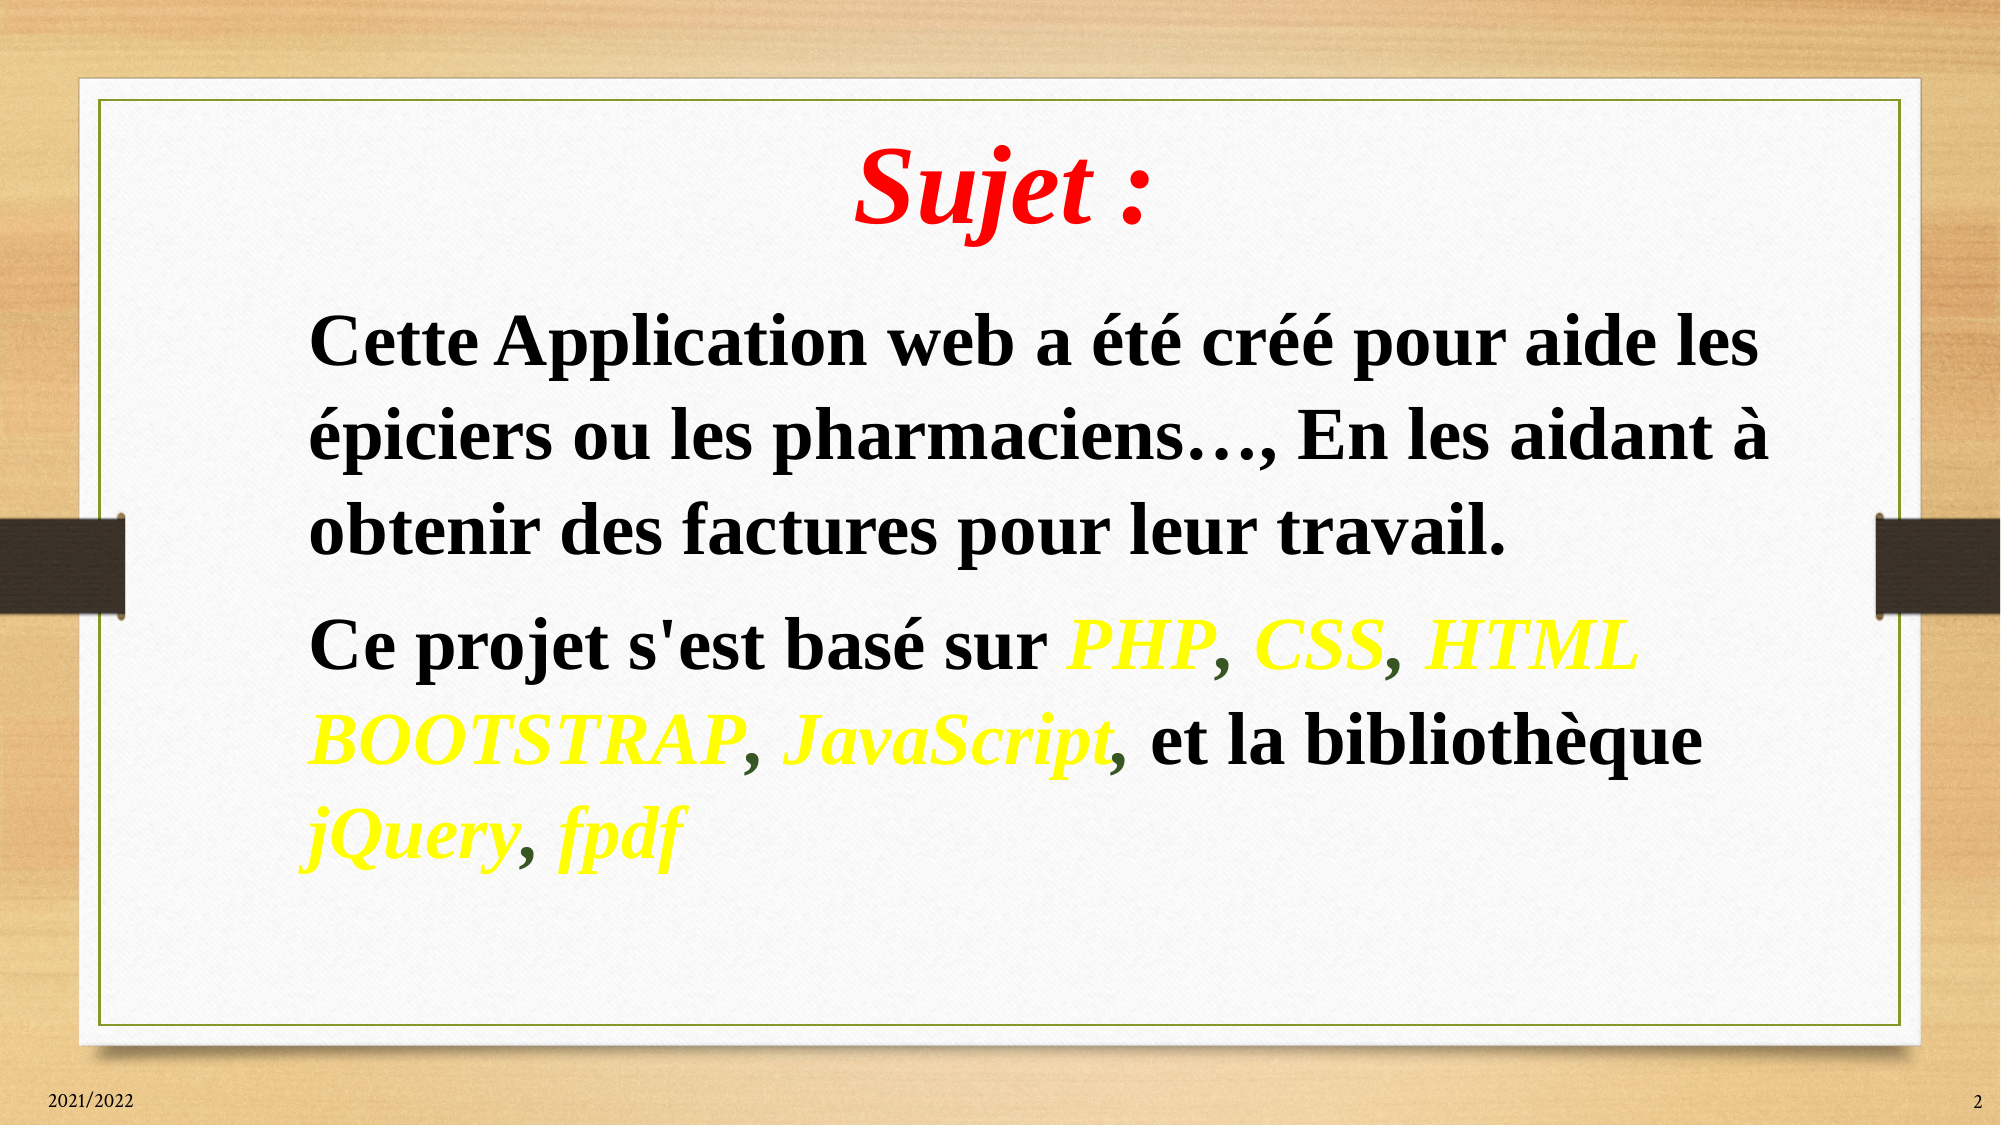

Sujet :
Cette Application web a été créé pour aide les épiciers ou les pharmaciens…, En les aidant à obtenir des factures pour leur travail.
Ce projet s'est basé sur PHP, CSS, HTML BOOTSTRAP, JavaScript, et la bibliothèque jQuery, fpdf
2021/2022
2